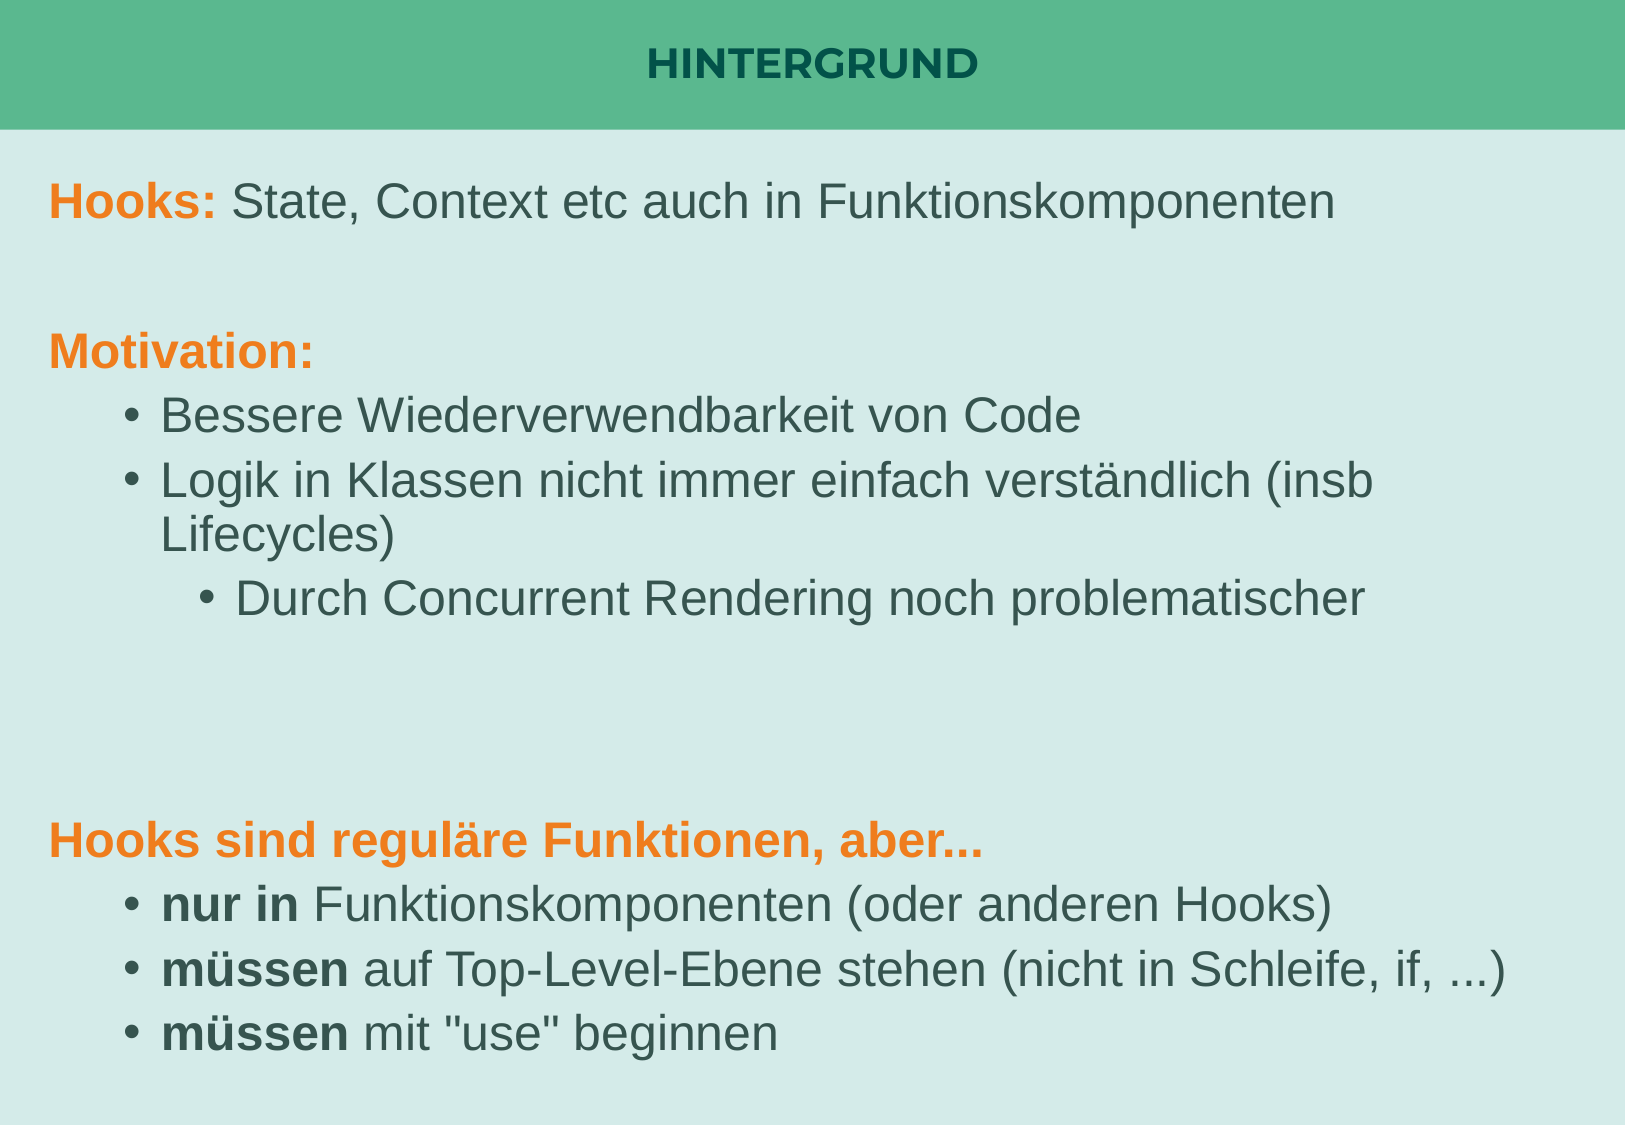

# Hintergrund
Hooks: State, Context etc auch in Funktionskomponenten

Motivation:
Bessere Wiederverwendbarkeit von Code
Logik in Klassen nicht immer einfach verständlich (insb Lifecycles)
Durch Concurrent Rendering noch problematischer

Hooks sind reguläre Funktionen, aber...
nur in Funktionskomponenten (oder anderen Hooks)
müssen auf Top-Level-Ebene stehen (nicht in Schleife, if, ...)
müssen mit "use" beginnen